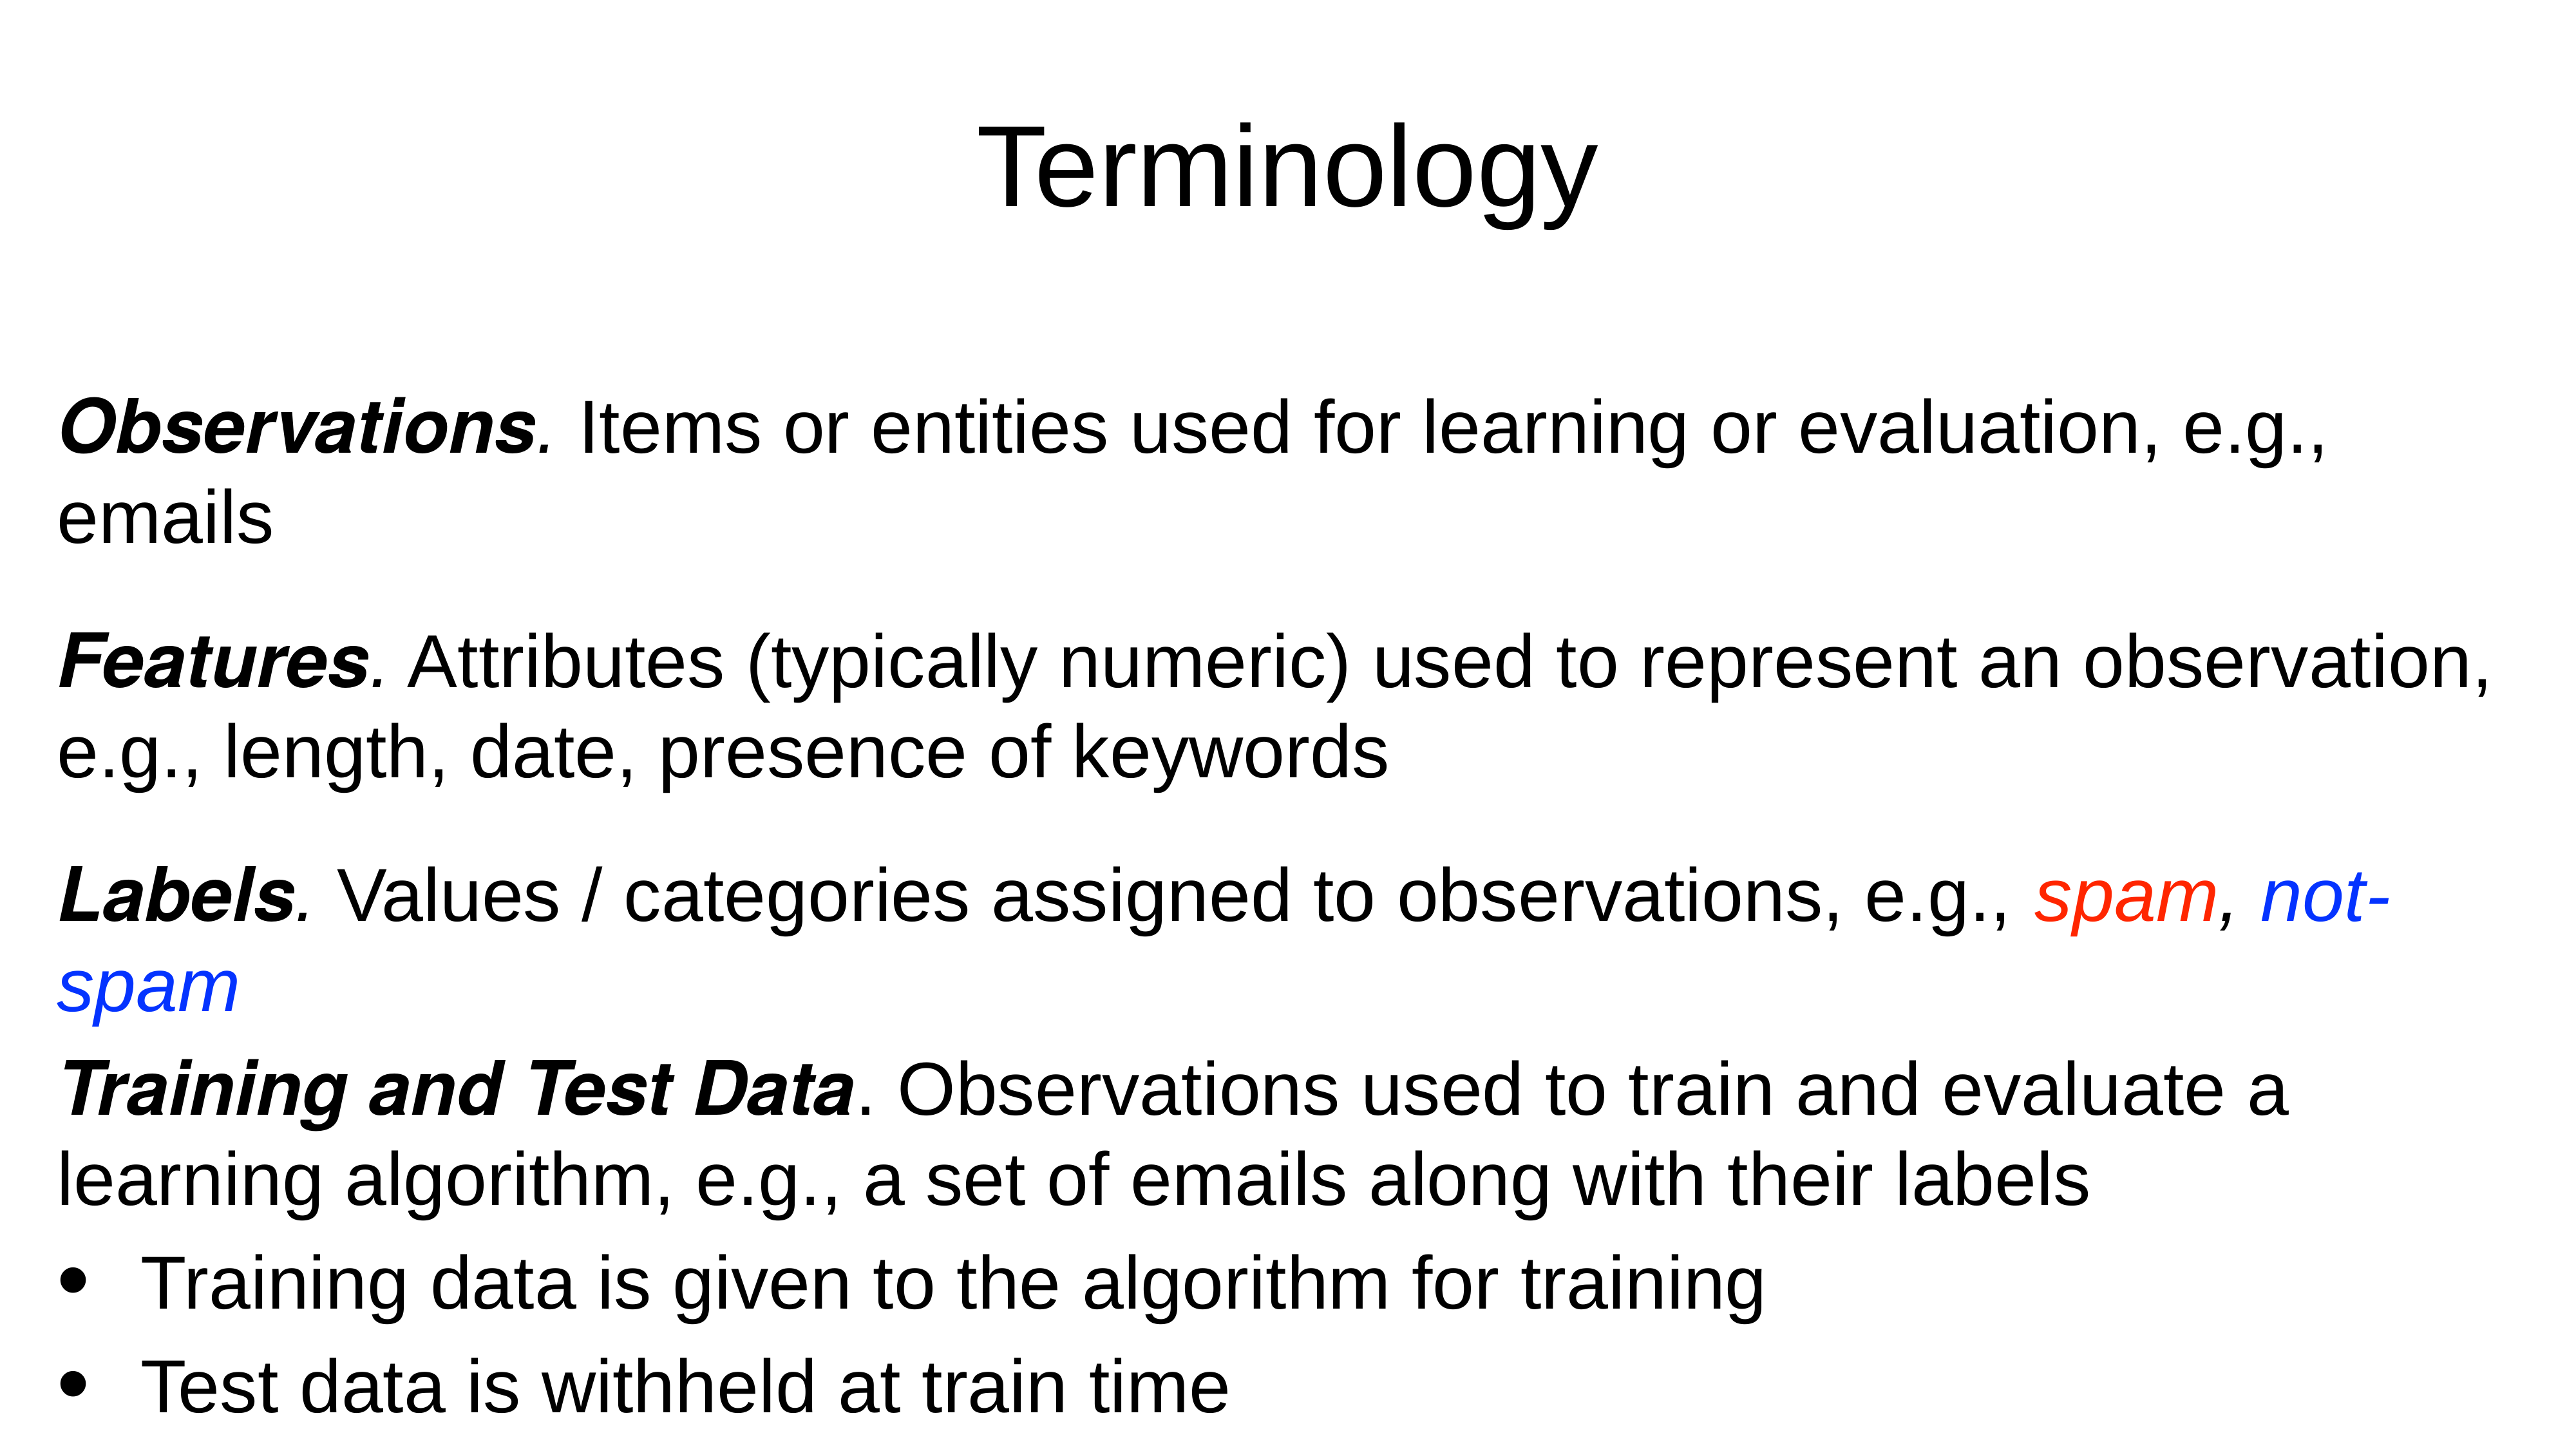

# Terminology
Observations. Items or entities used for learning or evaluation, e.g., emails
Features. Attributes (typically numeric) used to represent an observation, e.g., length, date, presence of keywords
Labels. Values / categories assigned to observations, e.g., spam, not-spam
Training and Test Data. Observations used to train and evaluate a learning algorithm, e.g., a set of emails along with their labels
Training data is given to the algorithm for training
Test data is withheld at train time